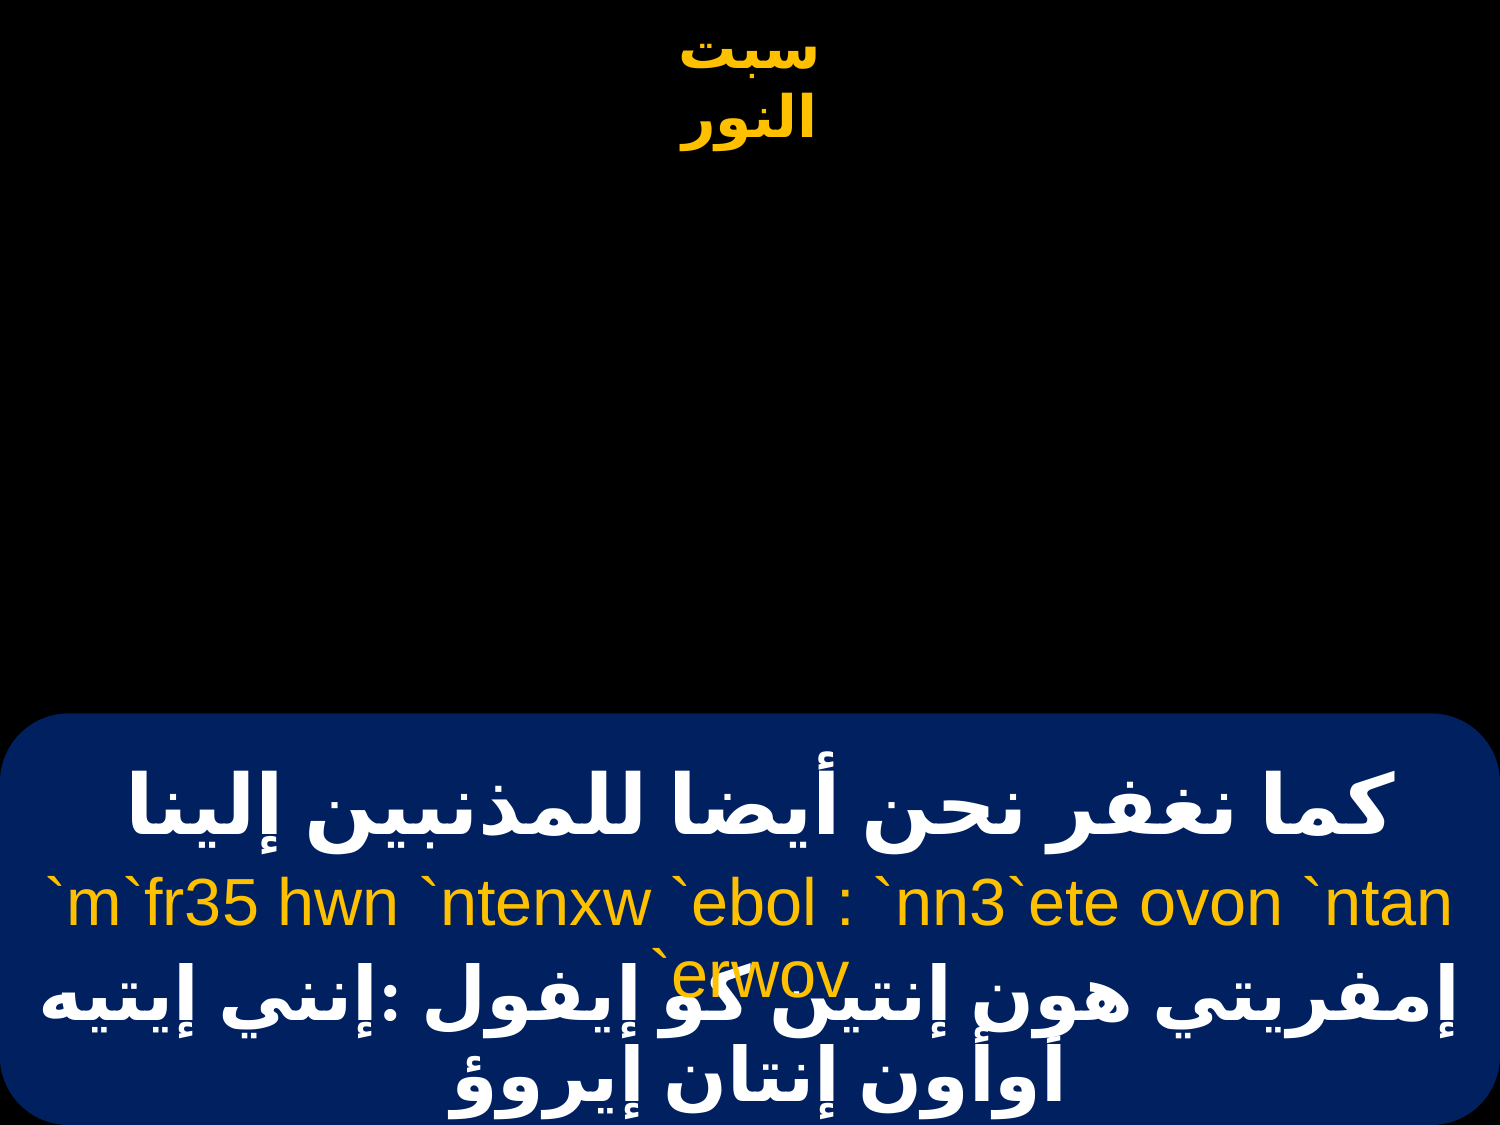

# كما نغفر نحن أيضا للمذنبين إلينا
`m`fr35 hwn `ntenxw `ebol : `nn3`ete ovon `ntan `erwov
إمفريتي هون إنتين كو إيفول :إنني إيتيه أوأون إنتان إيروؤ